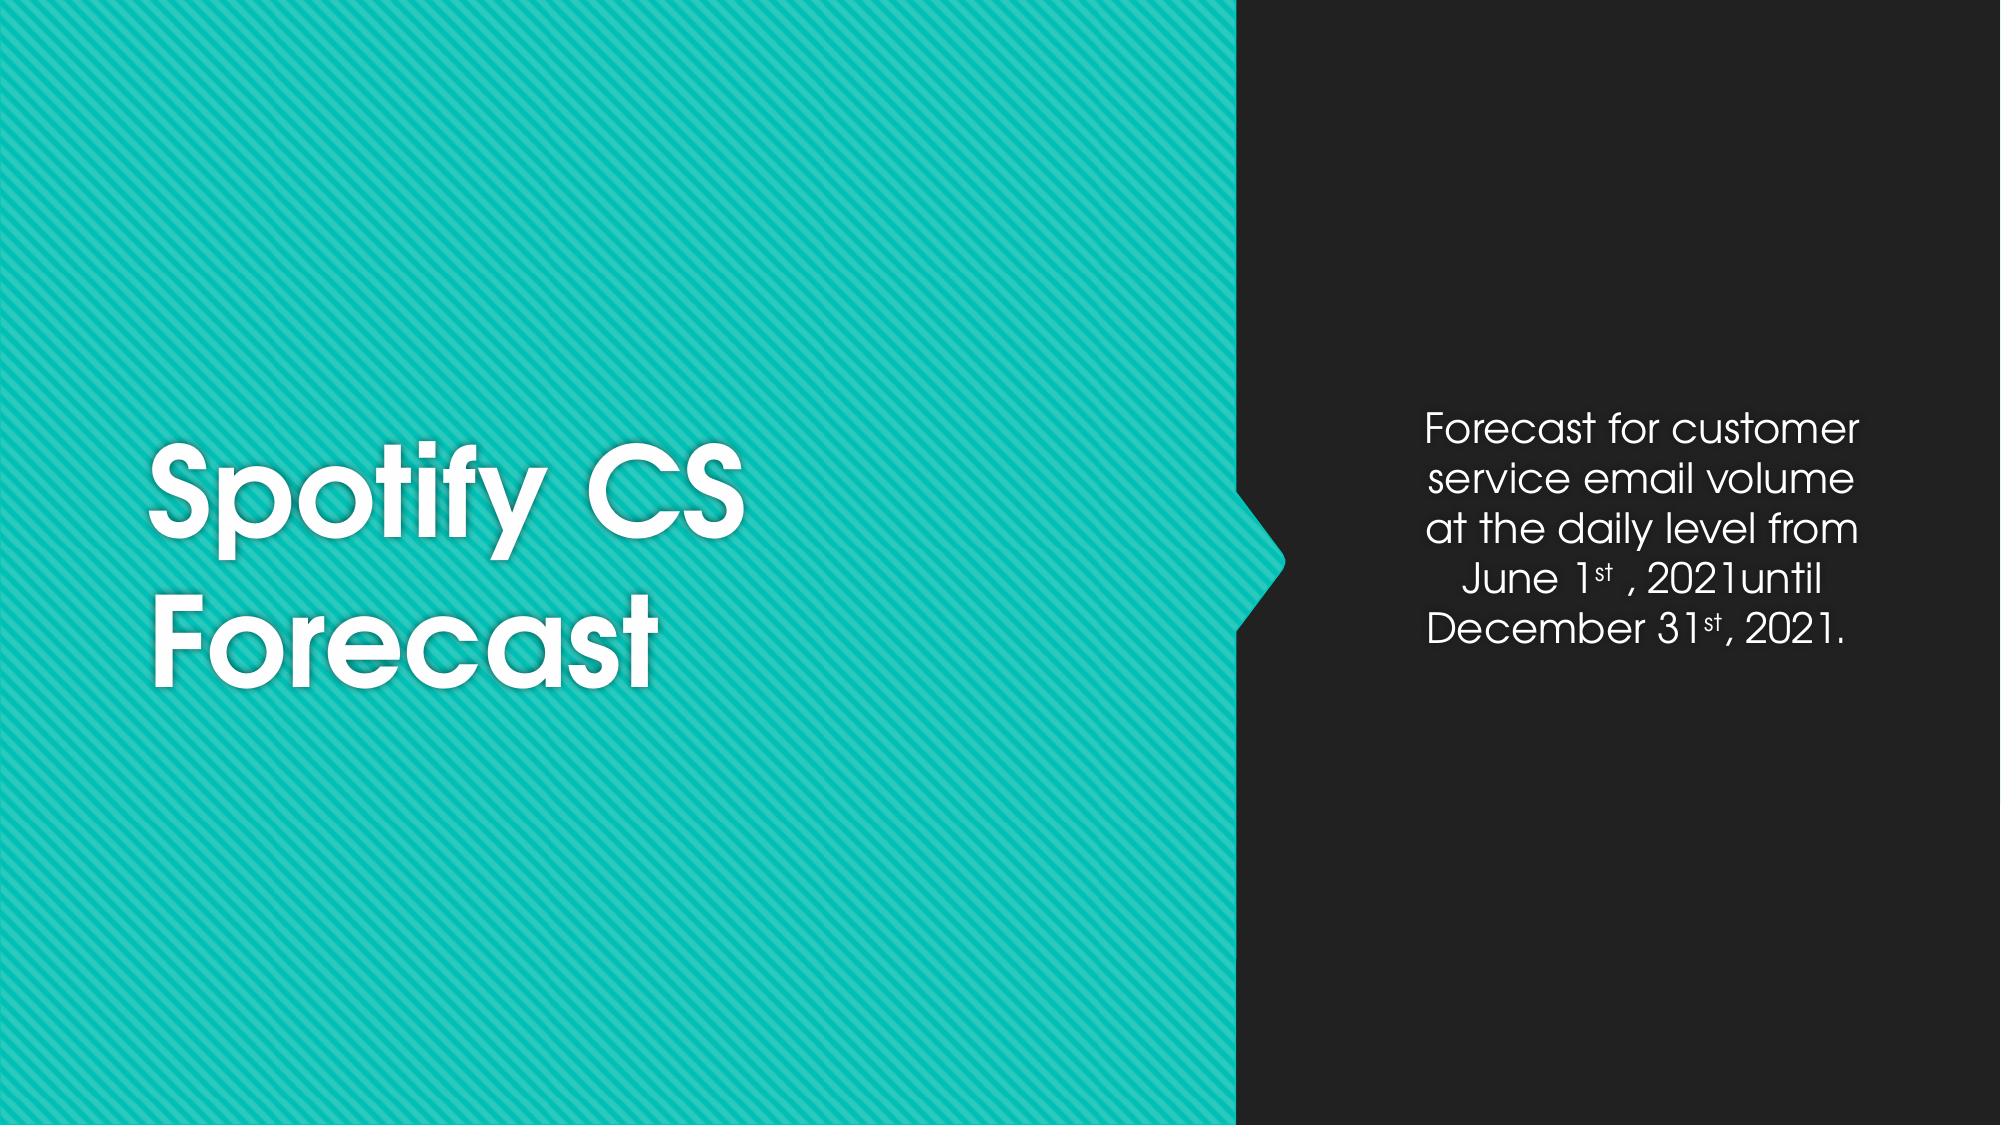

# Spotify CS Forecast
Forecast for customer service email volume at the daily level from June 1st , 2021until December 31st, 2021.